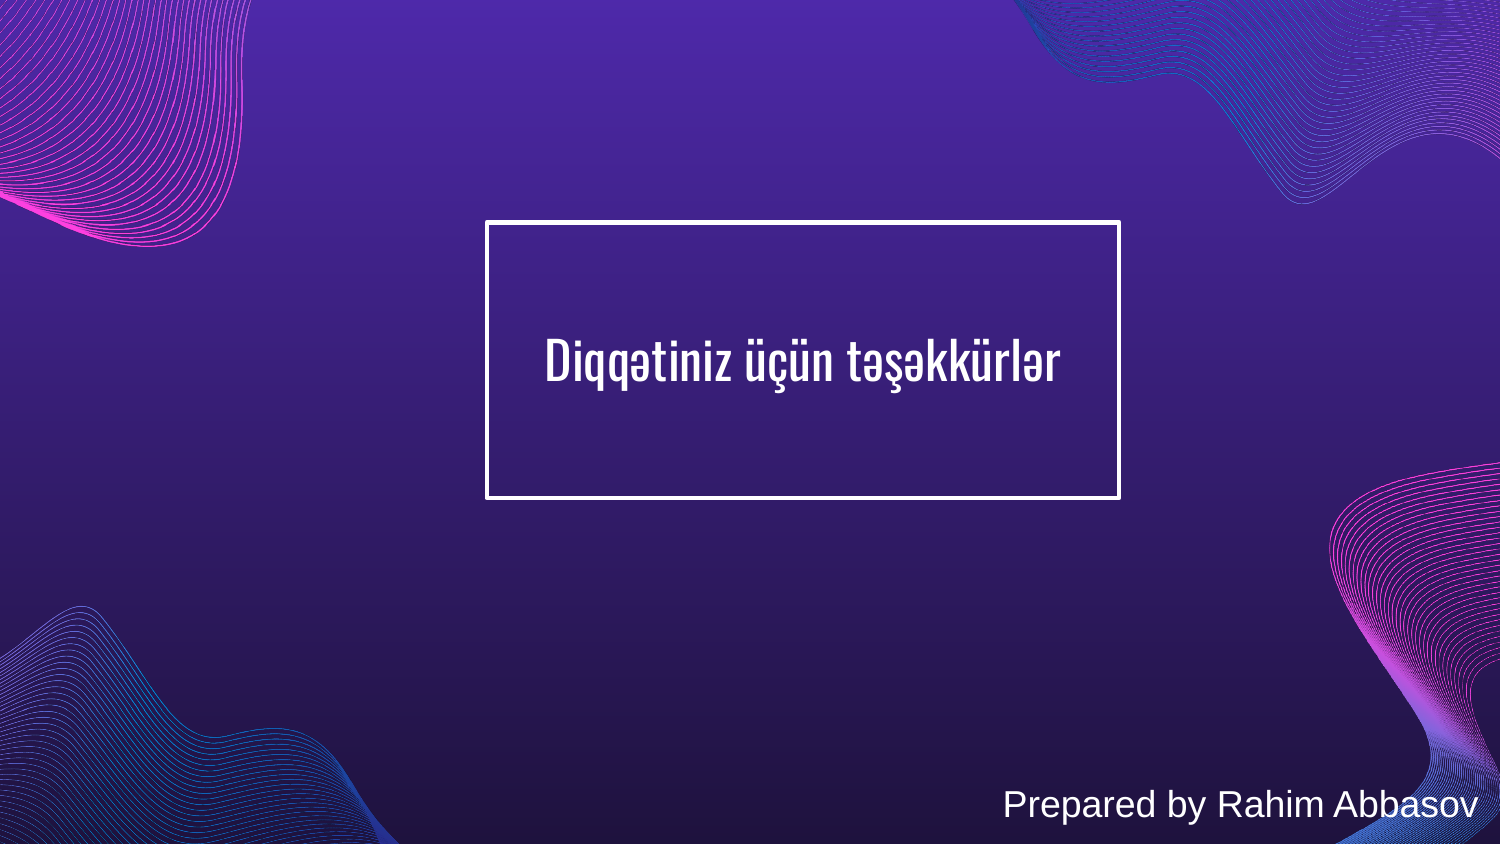

# Diqqətiniz üçün təşəkkürlər

Prepared by Rahim Abbasov